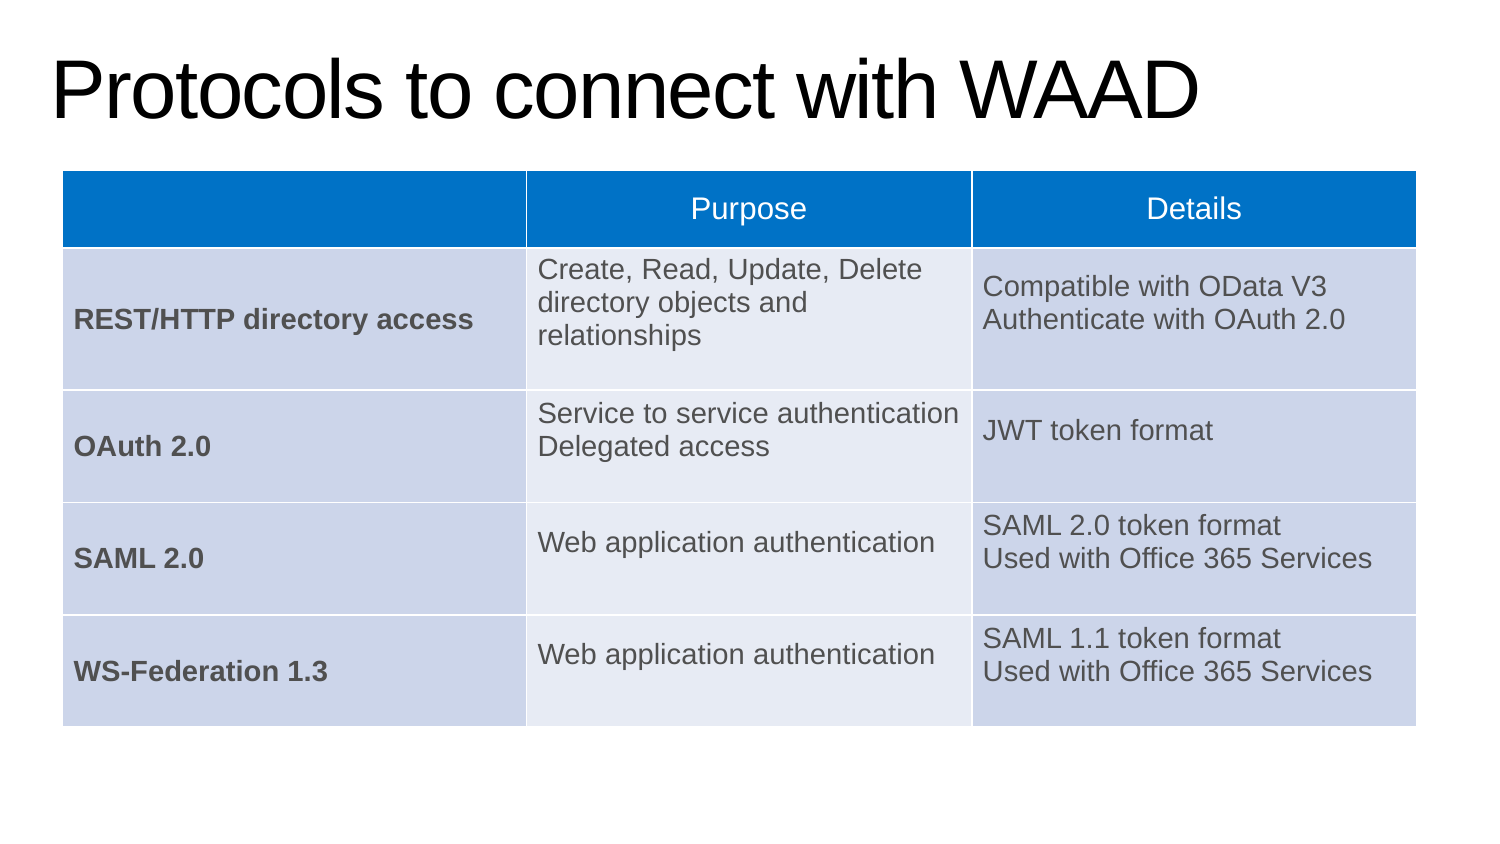

# Protocols to connect with WAAD
|  | Purpose | Details |
| --- | --- | --- |
| REST/HTTP directory access | Create, Read, Update, Delete directory objects and relationships | Compatible with OData V3 Authenticate with OAuth 2.0 |
| OAuth 2.0 | Service to service authentication Delegated access | JWT token format |
| SAML 2.0 | Web application authentication | SAML 2.0 token format Used with Office 365 Services |
| WS-Federation 1.3 | Web application authentication | SAML 1.1 token format Used with Office 365 Services |